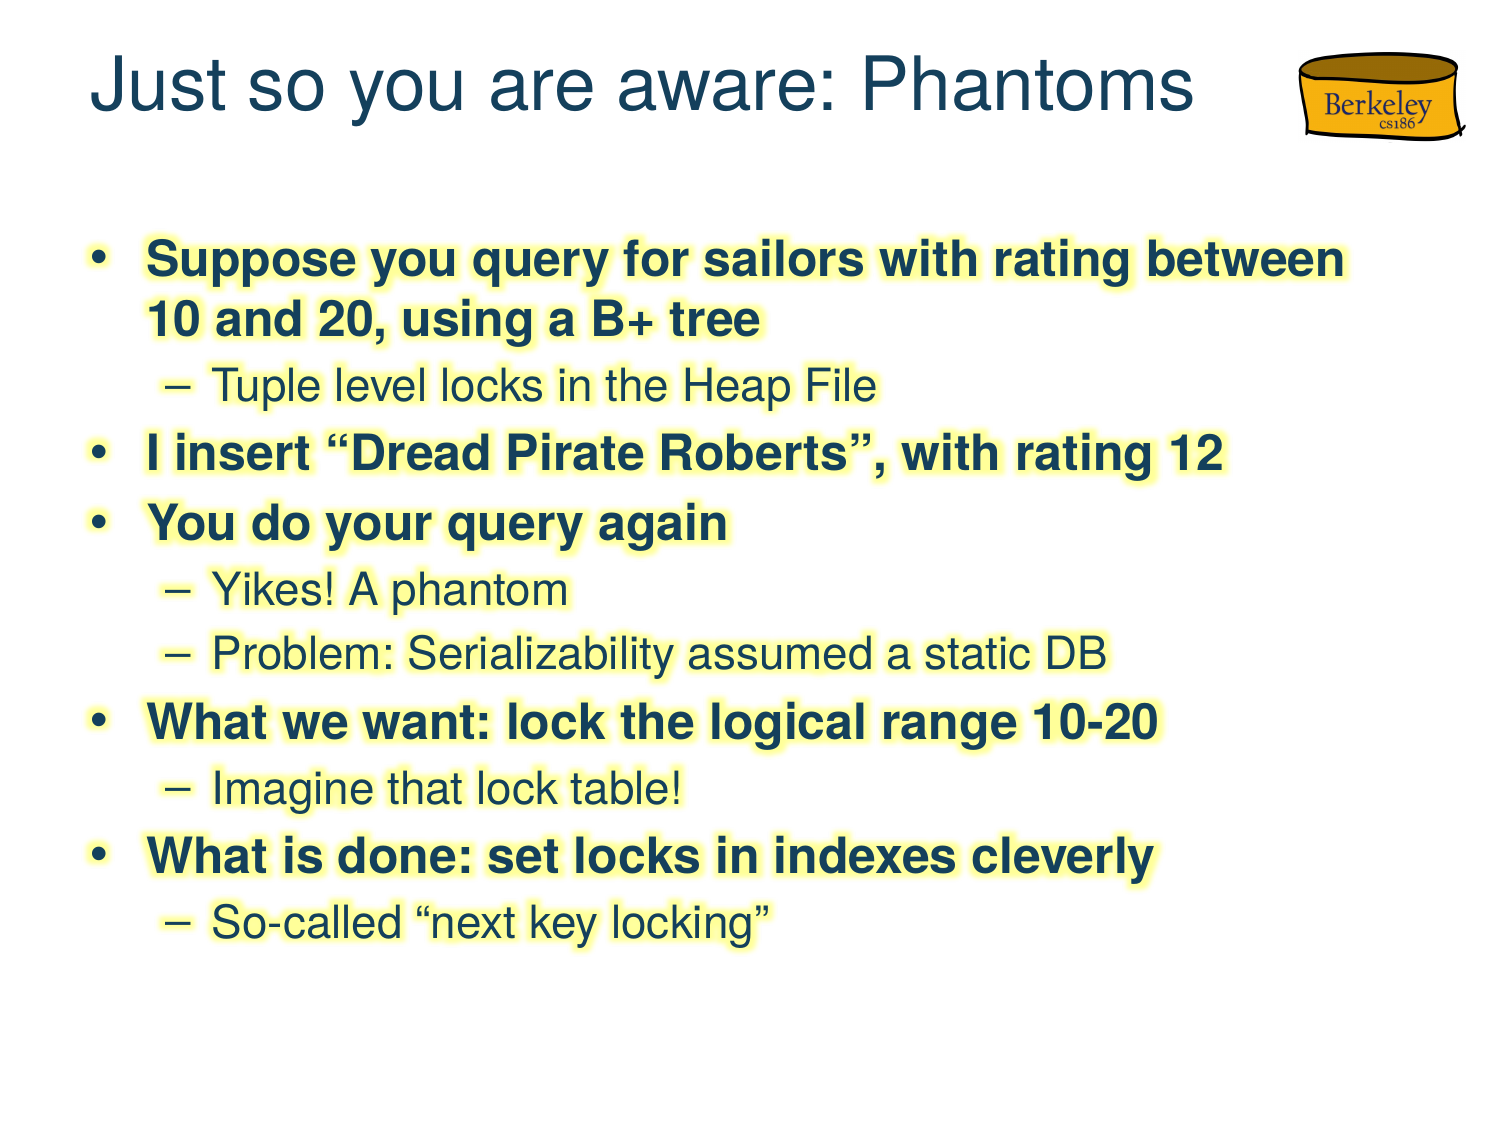

# Just so you are aware: Phantoms
Suppose you query for sailors with rating between 10 and 20, using a B+ tree
Tuple level locks in the Heap File
I insert “Dread Pirate Roberts”, with rating 12
You do your query again
Yikes! A phantom
Problem: Serializability assumed a static DB
What we want: lock the logical range 10-20
Imagine that lock table!
What is done: set locks in indexes cleverly
So-called “next key locking”